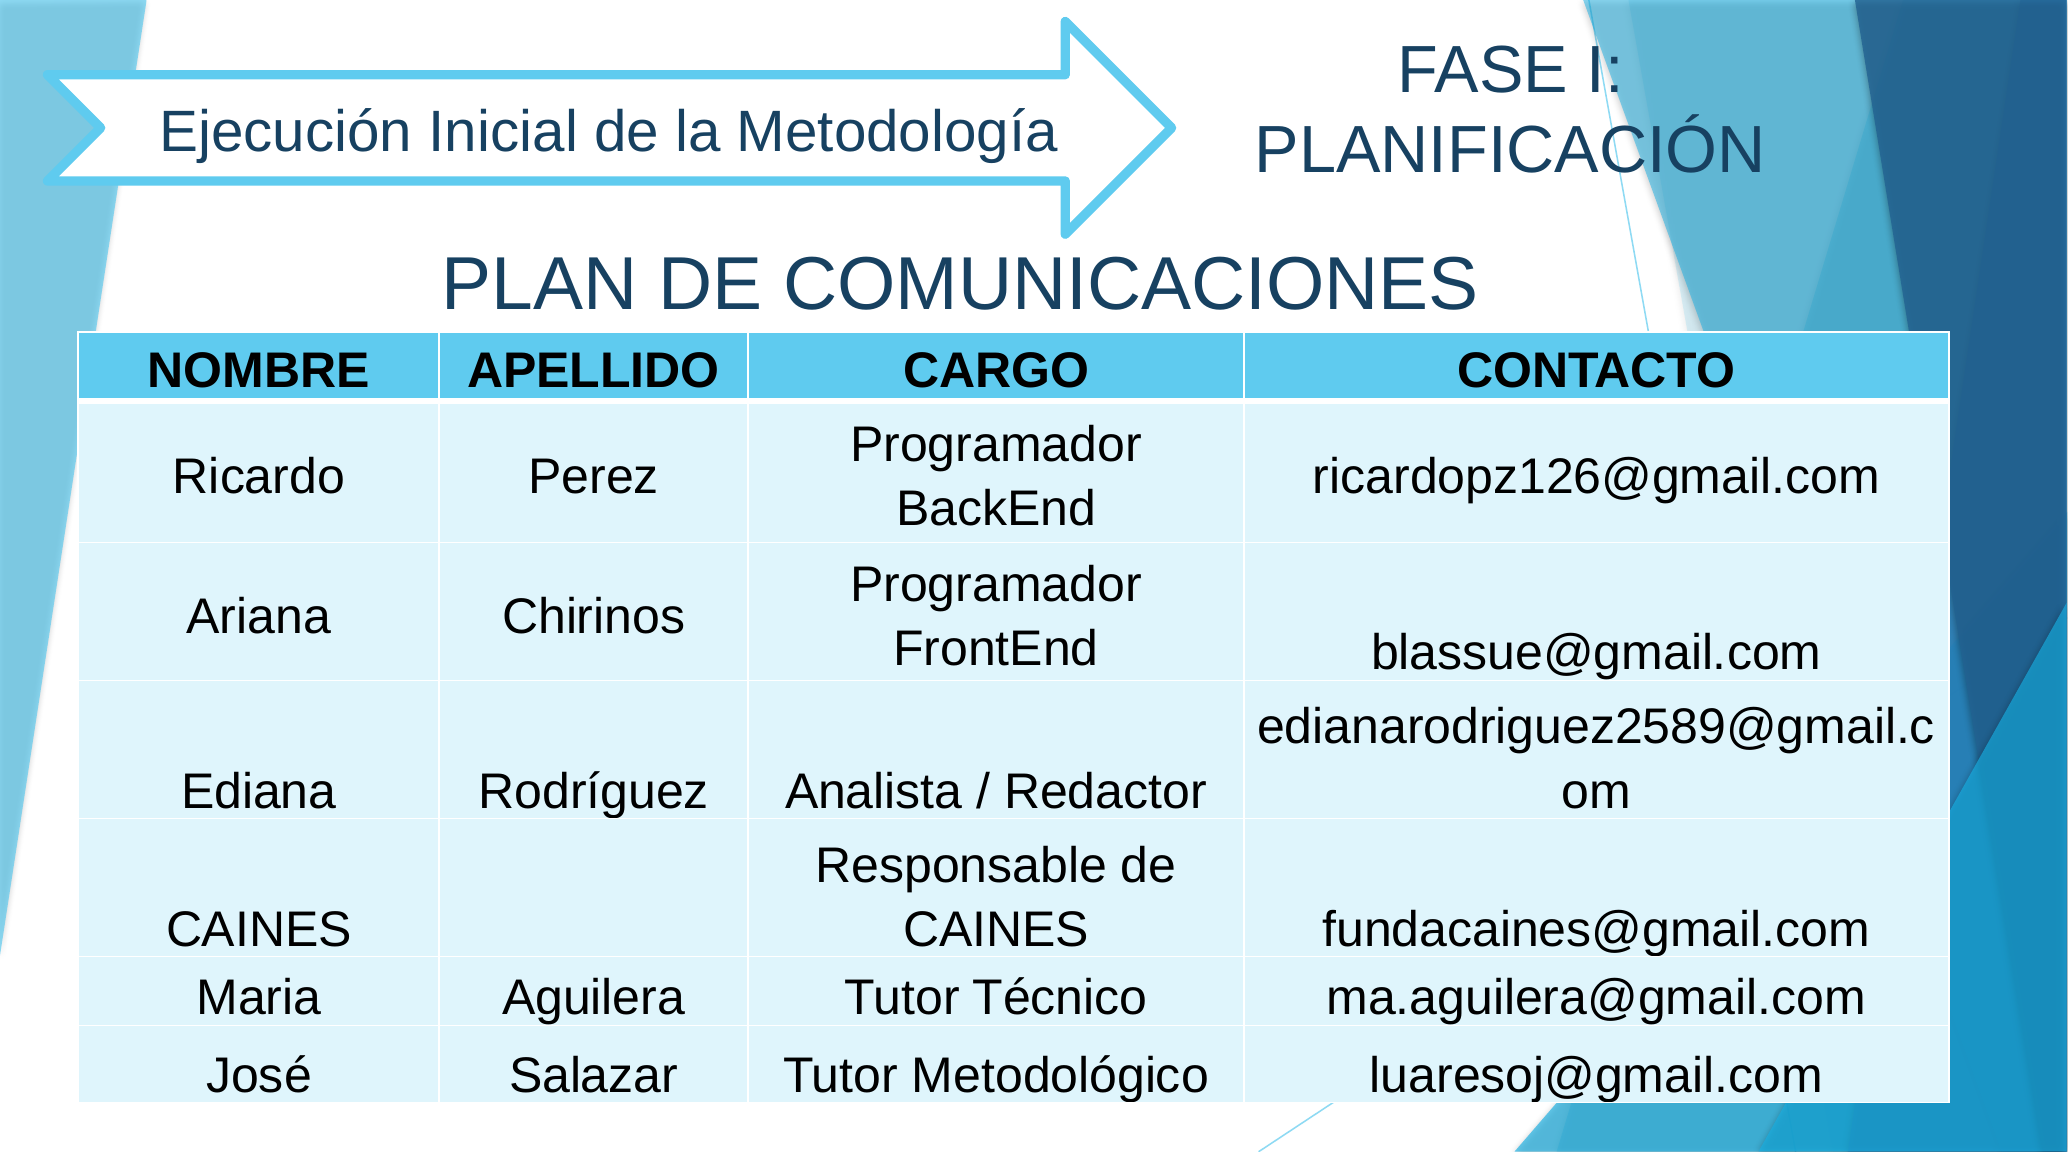

FASE I: PLANIFICACIÓN
Ejecución Inicial de la Metodología
PLAN DE COMUNICACIONES
| NOMBRE | APELLIDO | CARGO | CONTACTO |
| --- | --- | --- | --- |
| Ricardo | Perez | Programador BackEnd | ricardopz126@gmail.com |
| Ariana | Chirinos | Programador FrontEnd | blassue@gmail.com |
| Ediana | Rodríguez | Analista / Redactor | edianarodriguez2589@gmail.com |
| CAINES |  | Responsable de CAINES | fundacaines@gmail.com |
| Maria | Aguilera | Tutor Técnico | ma.aguilera@gmail.com |
| José | Salazar | Tutor Metodológico | luaresoj@gmail.com |